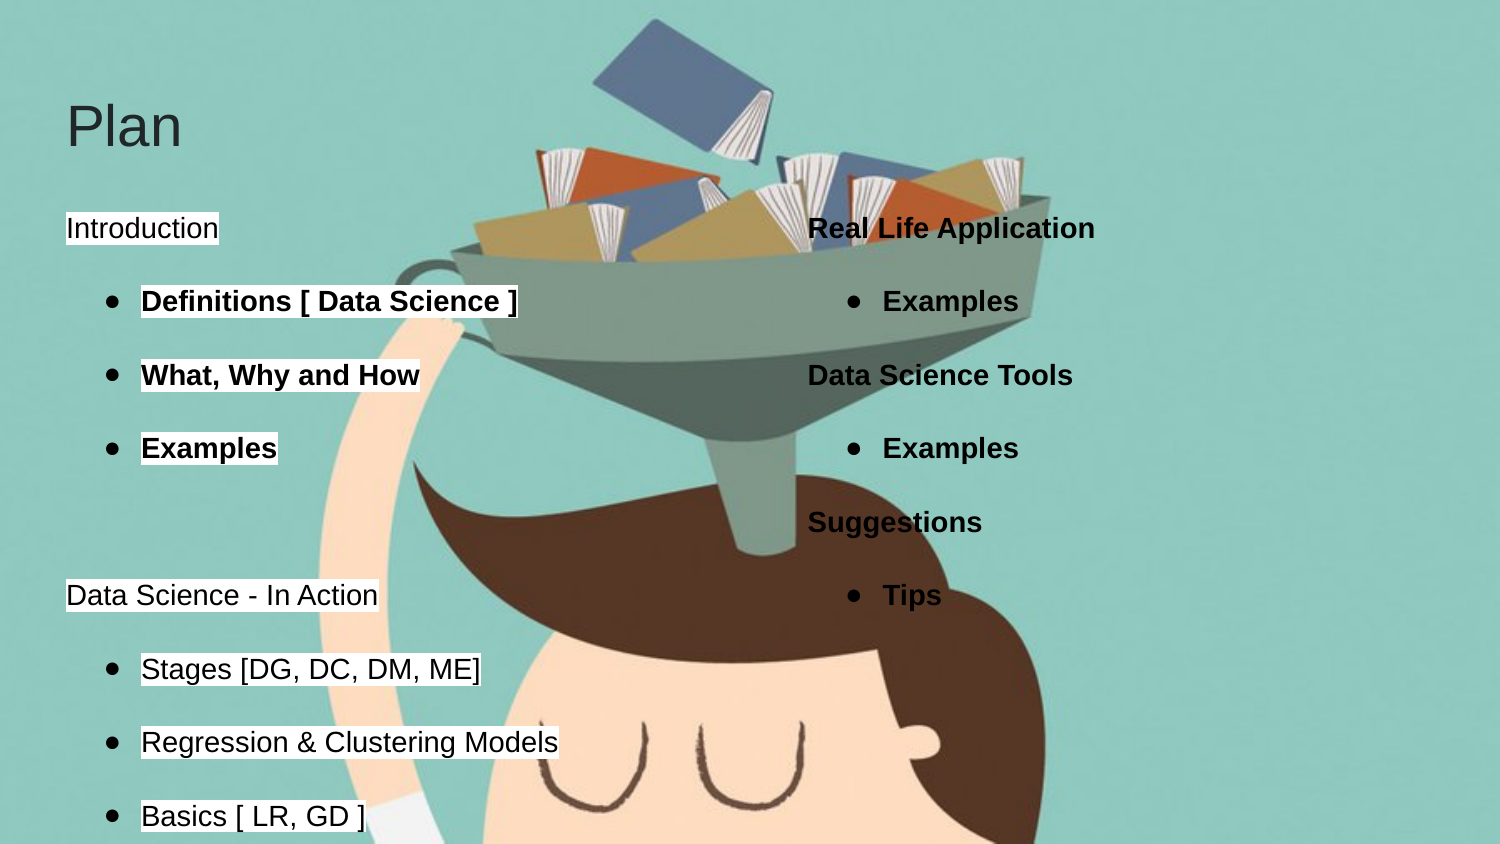

# Plan
Introduction
Definitions [ Data Science ]
What, Why and How
Examples

Data Science - In Action
Stages [DG, DC, DM, ME]
Regression & Clustering Models
Basics [ LR, GD ]
Real Life Application
Examples
Data Science Tools
Examples
Suggestions
Tips